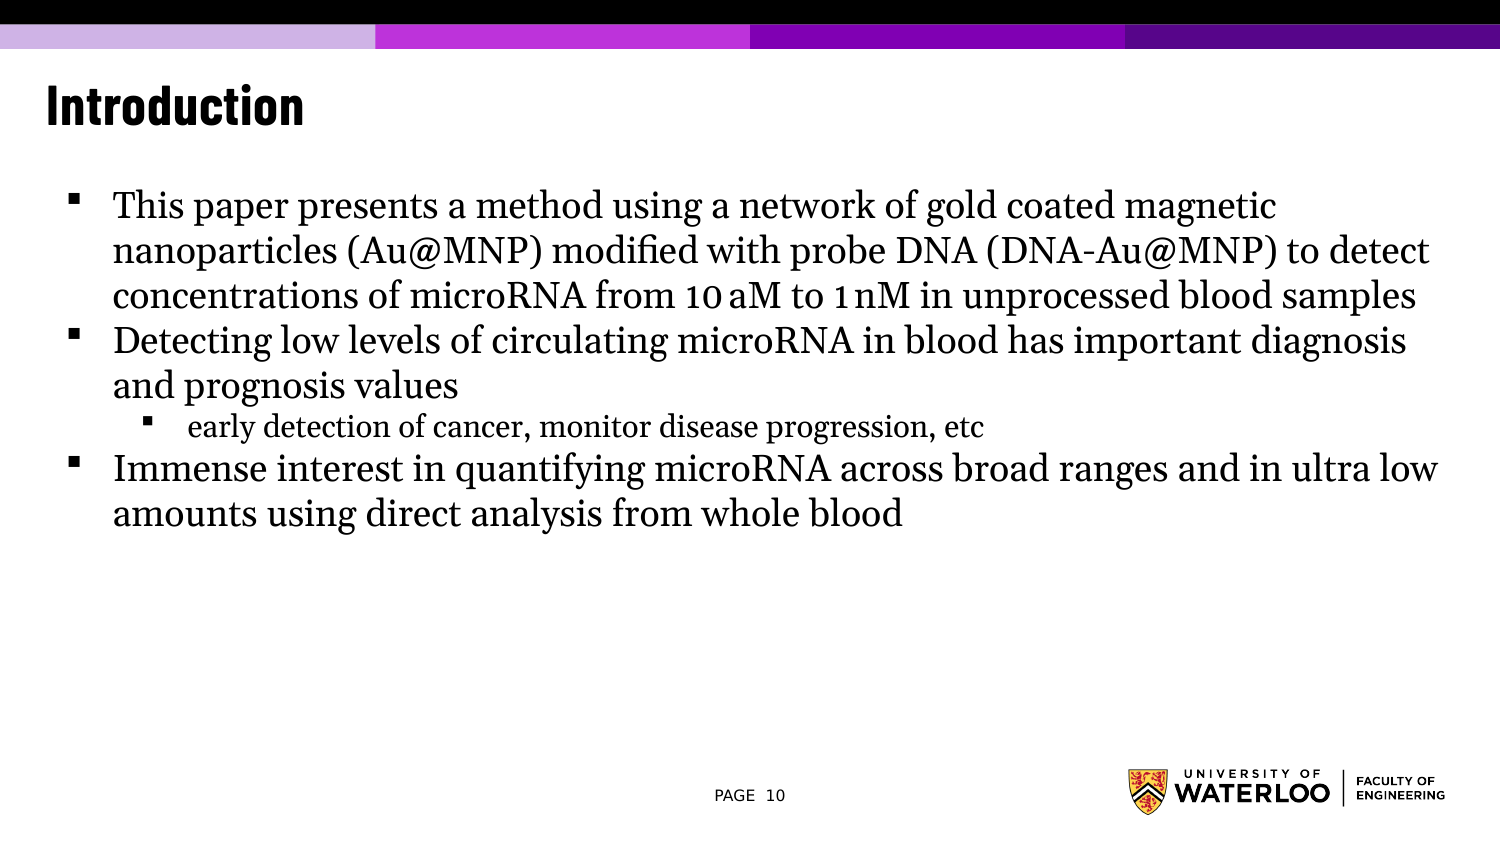

# Introduction
This paper presents a method using a network of gold coated magnetic nanoparticles (Au@MNP) modified with probe DNA (DNA-Au@MNP) to detect concentrations of microRNA from 10 aM to 1 nM in unprocessed blood samples
Detecting low levels of circulating microRNA in blood has important diagnosis and prognosis values
early detection of cancer, monitor disease progression, etc
Immense interest in quantifying microRNA across broad ranges and in ultra low amounts using direct analysis from whole blood

PAGE  10